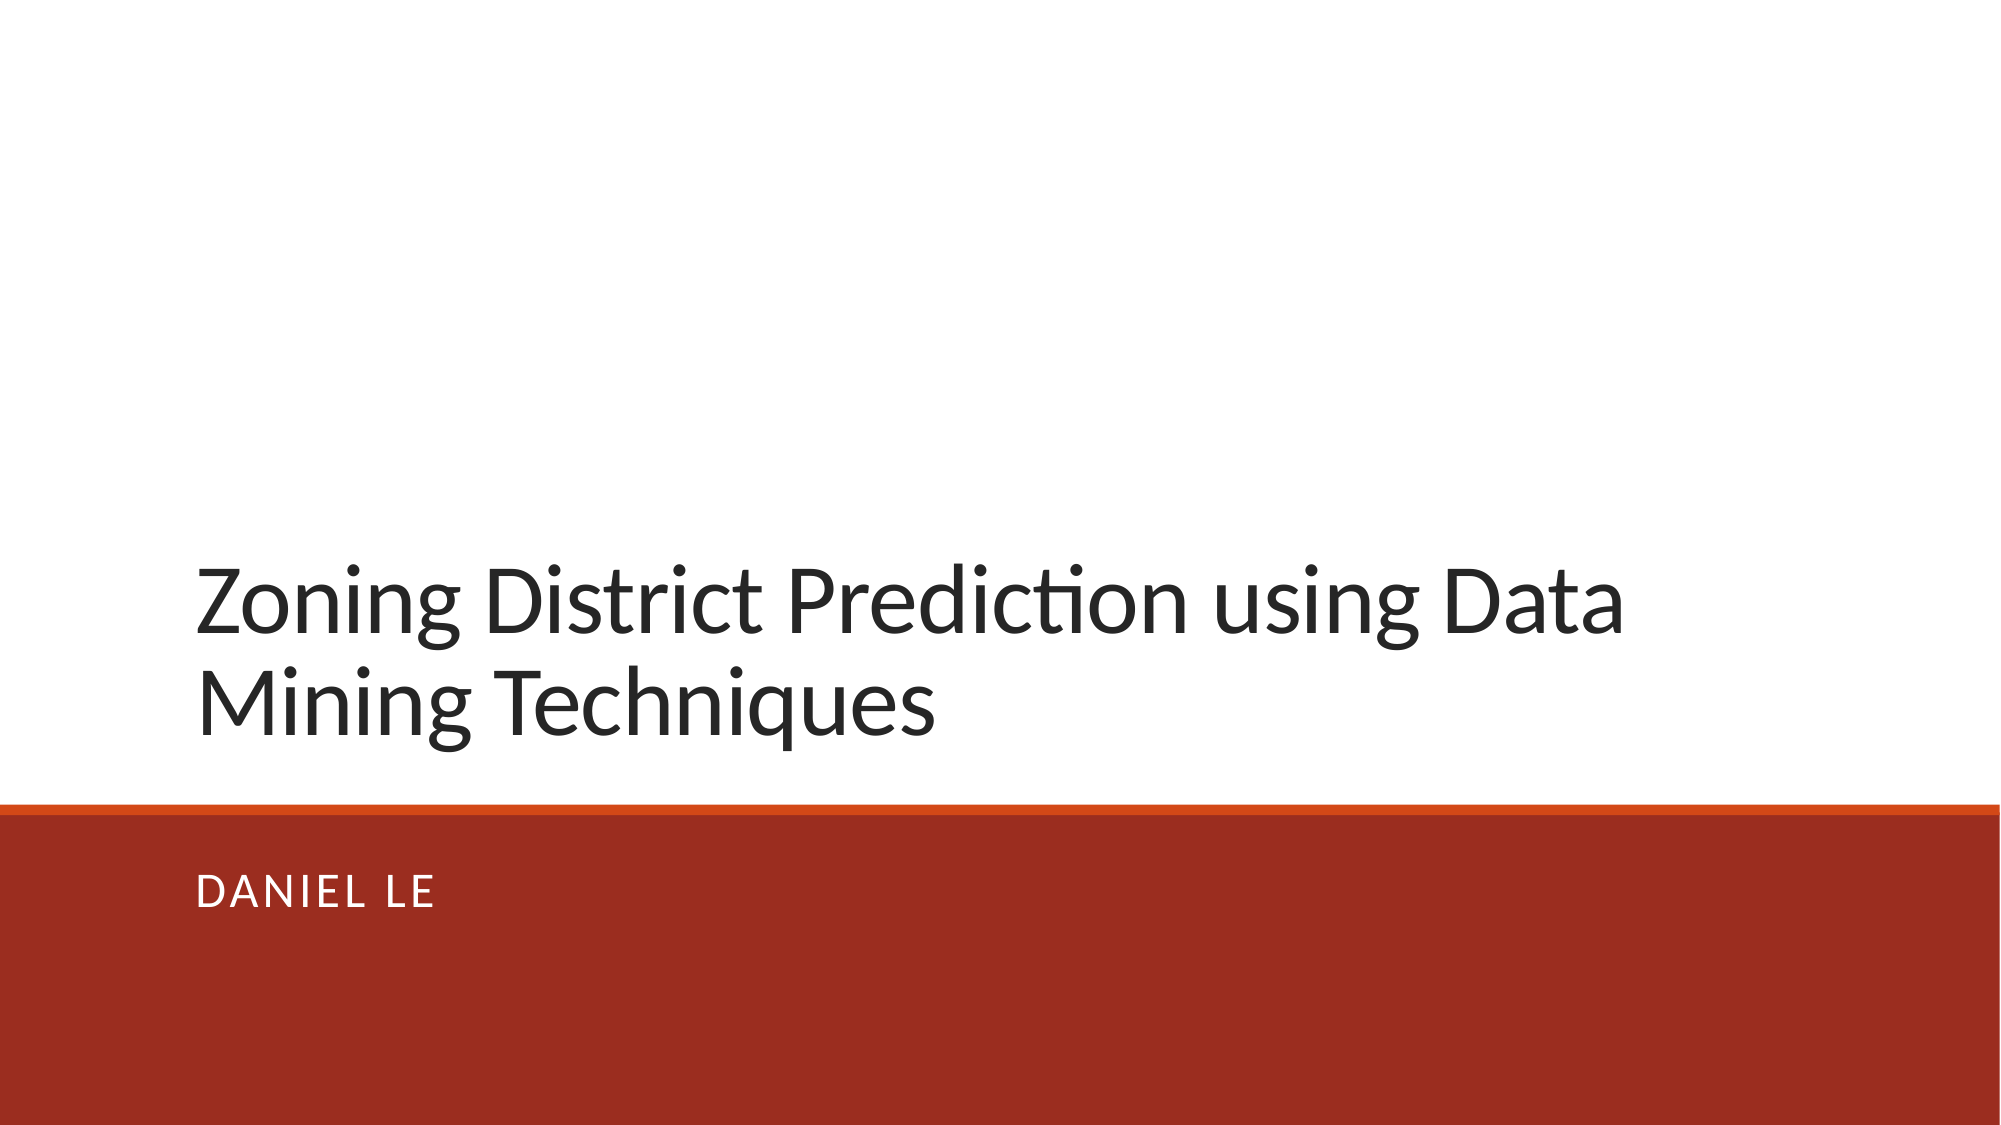

# Zoning District Prediction using Data Mining Techniques

Daniel Le